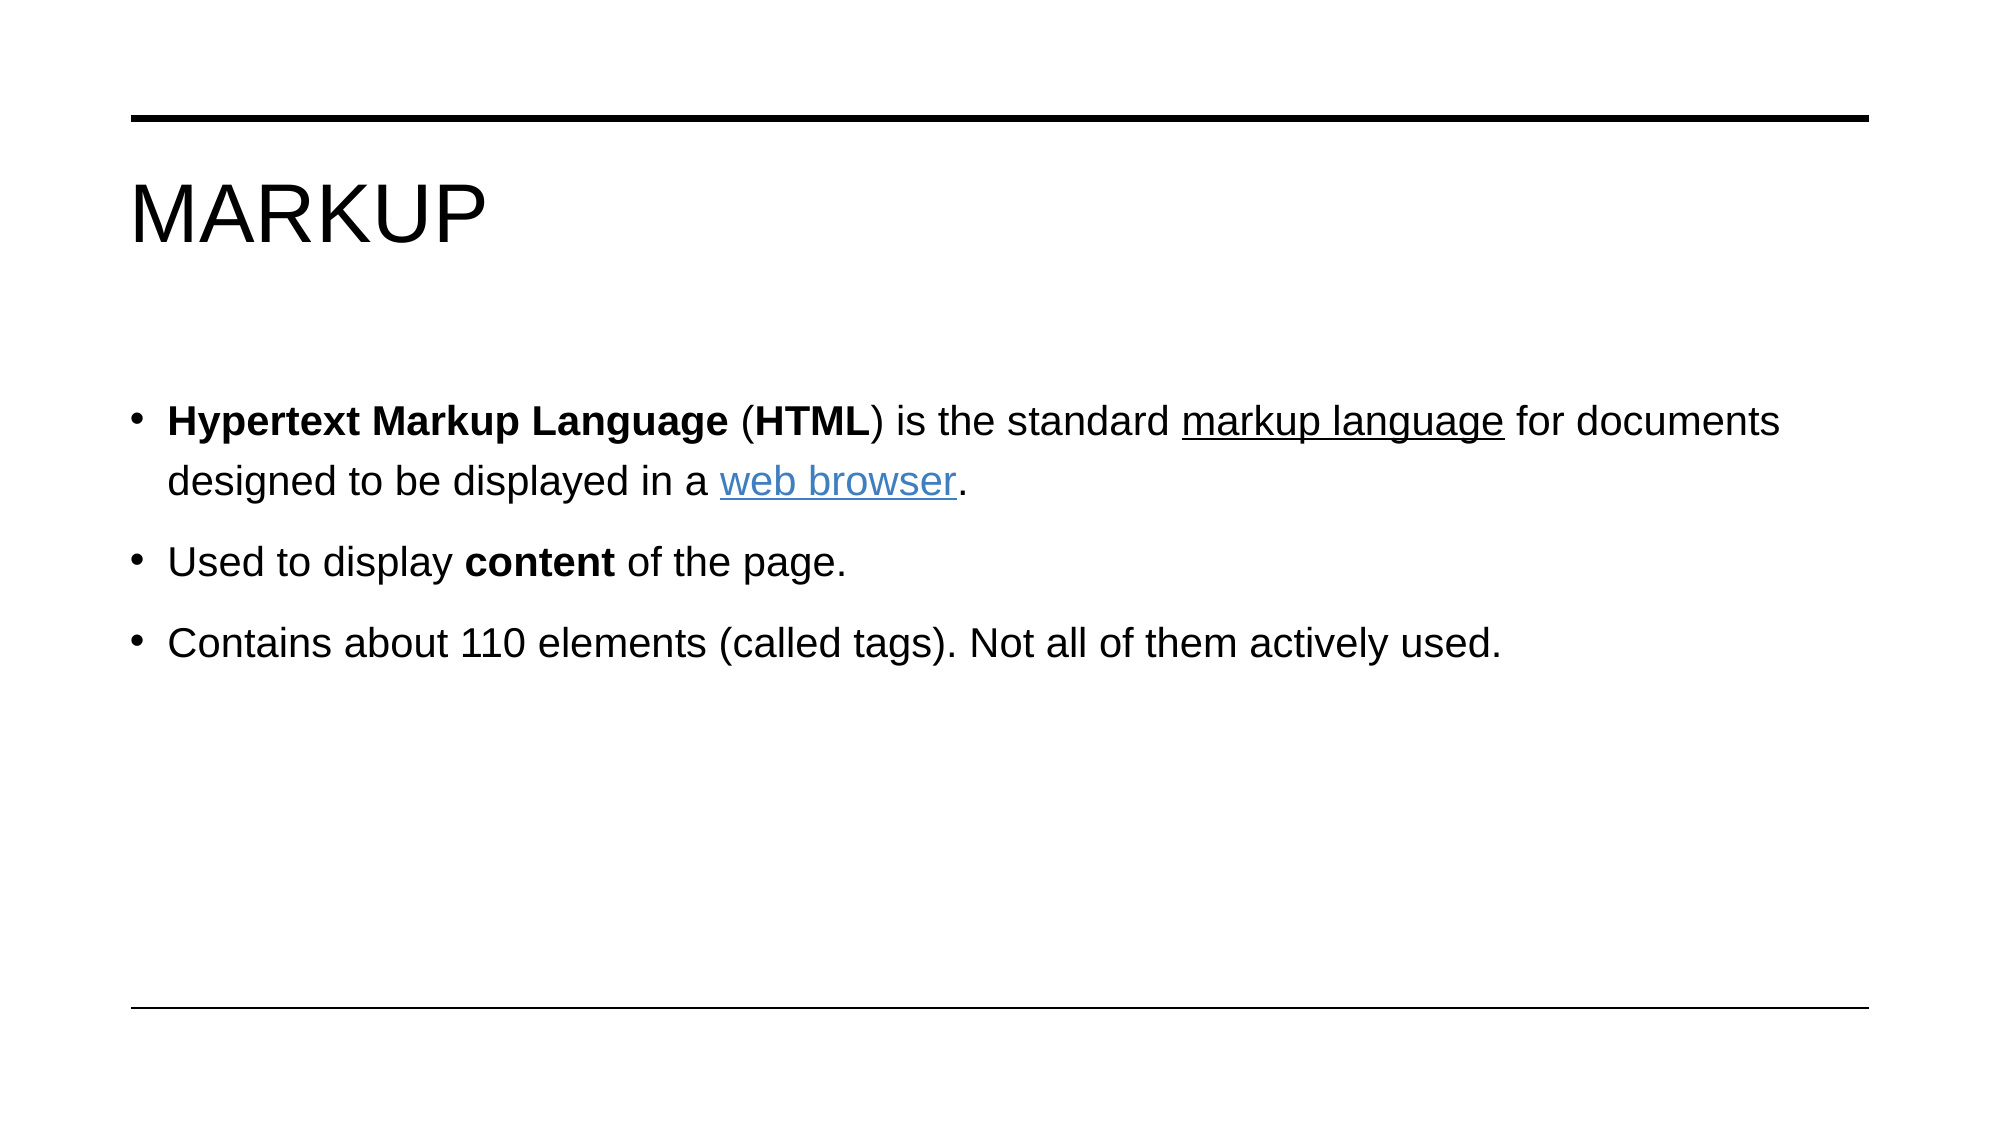

# Markup
Hypertext Markup Language (HTML) is the standard markup language for documents designed to be displayed in a web browser.
Used to display content of the page.
Contains about 110 elements (called tags). Not all of them actively used.